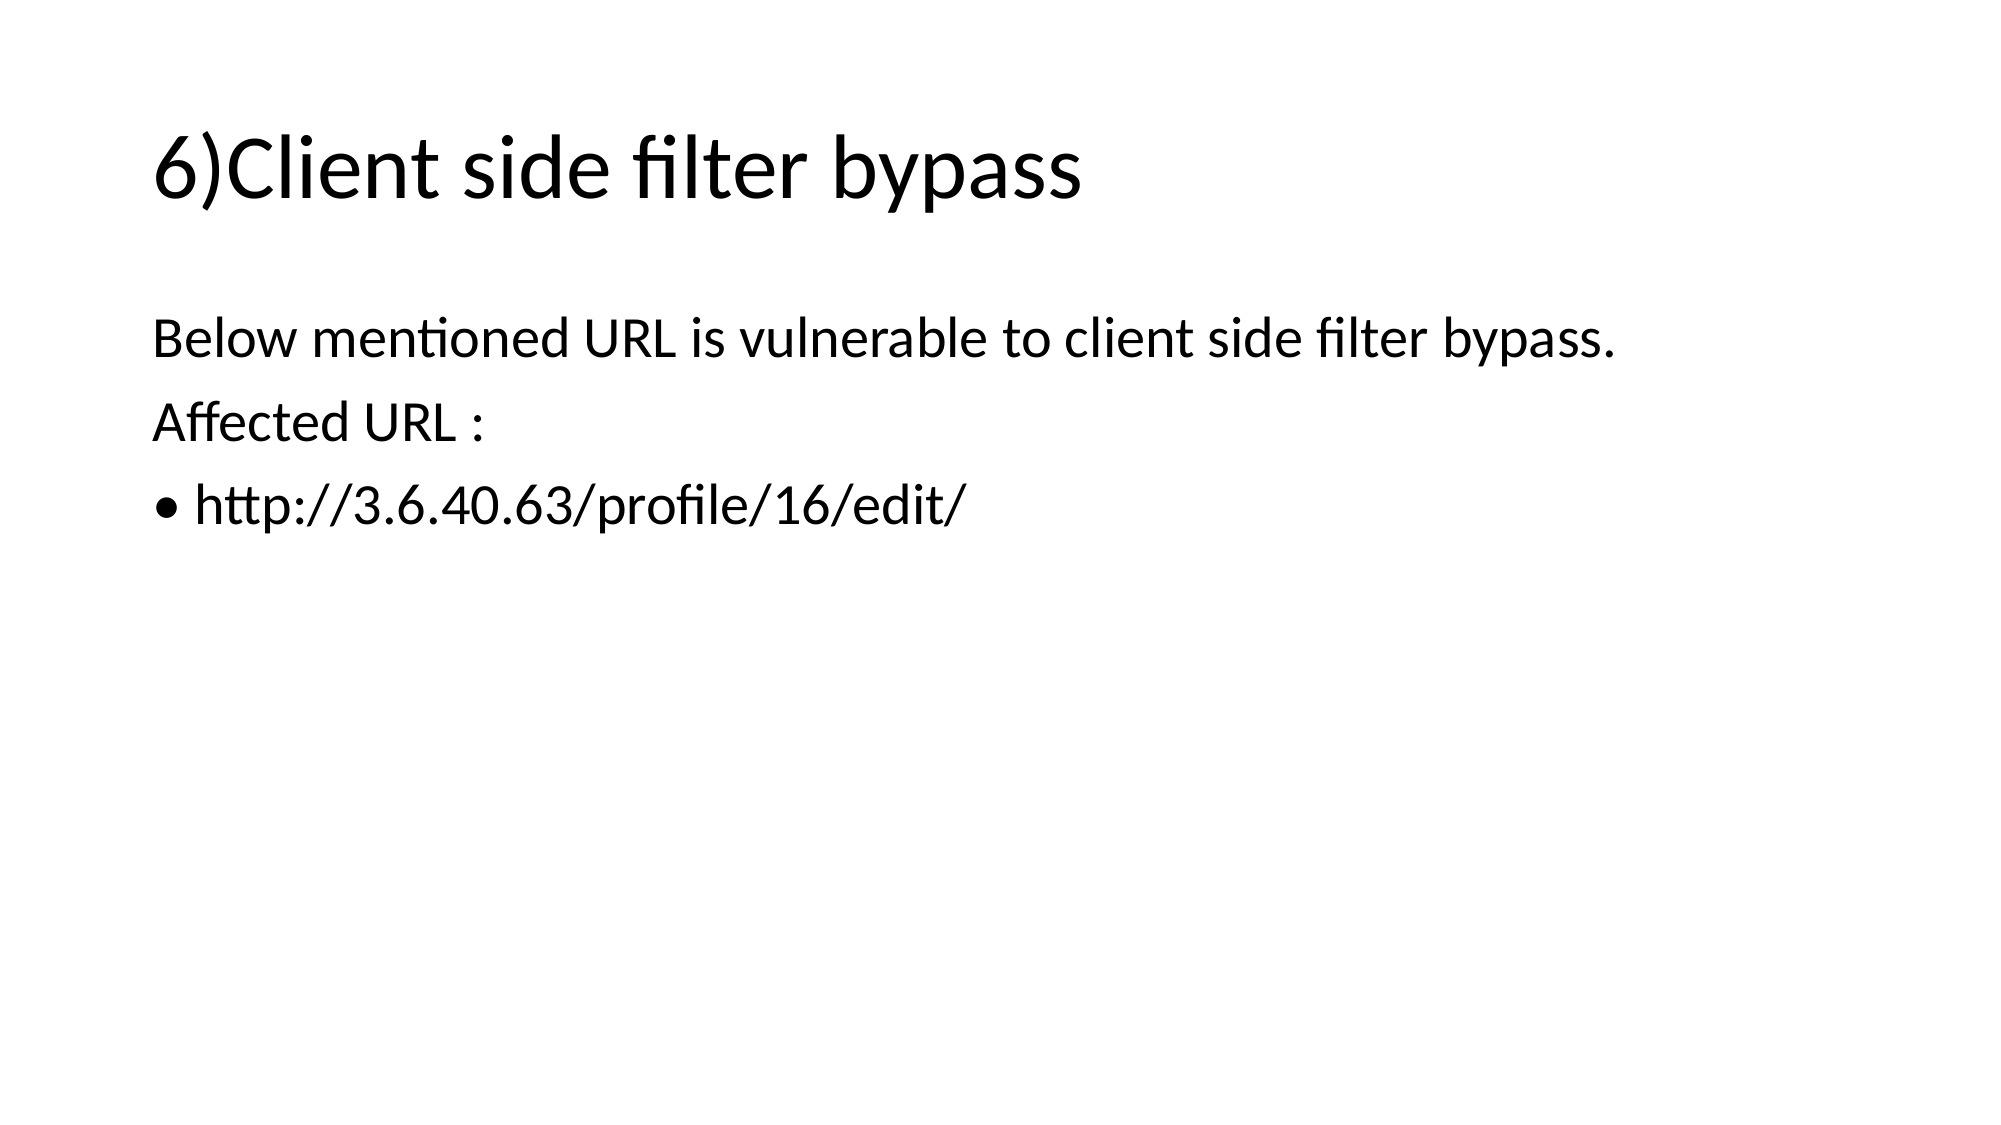

# 6)Client side filter bypass
Below mentioned URL is vulnerable to client side filter bypass.
Affected URL :
• http://3.6.40.63/profile/16/edit/